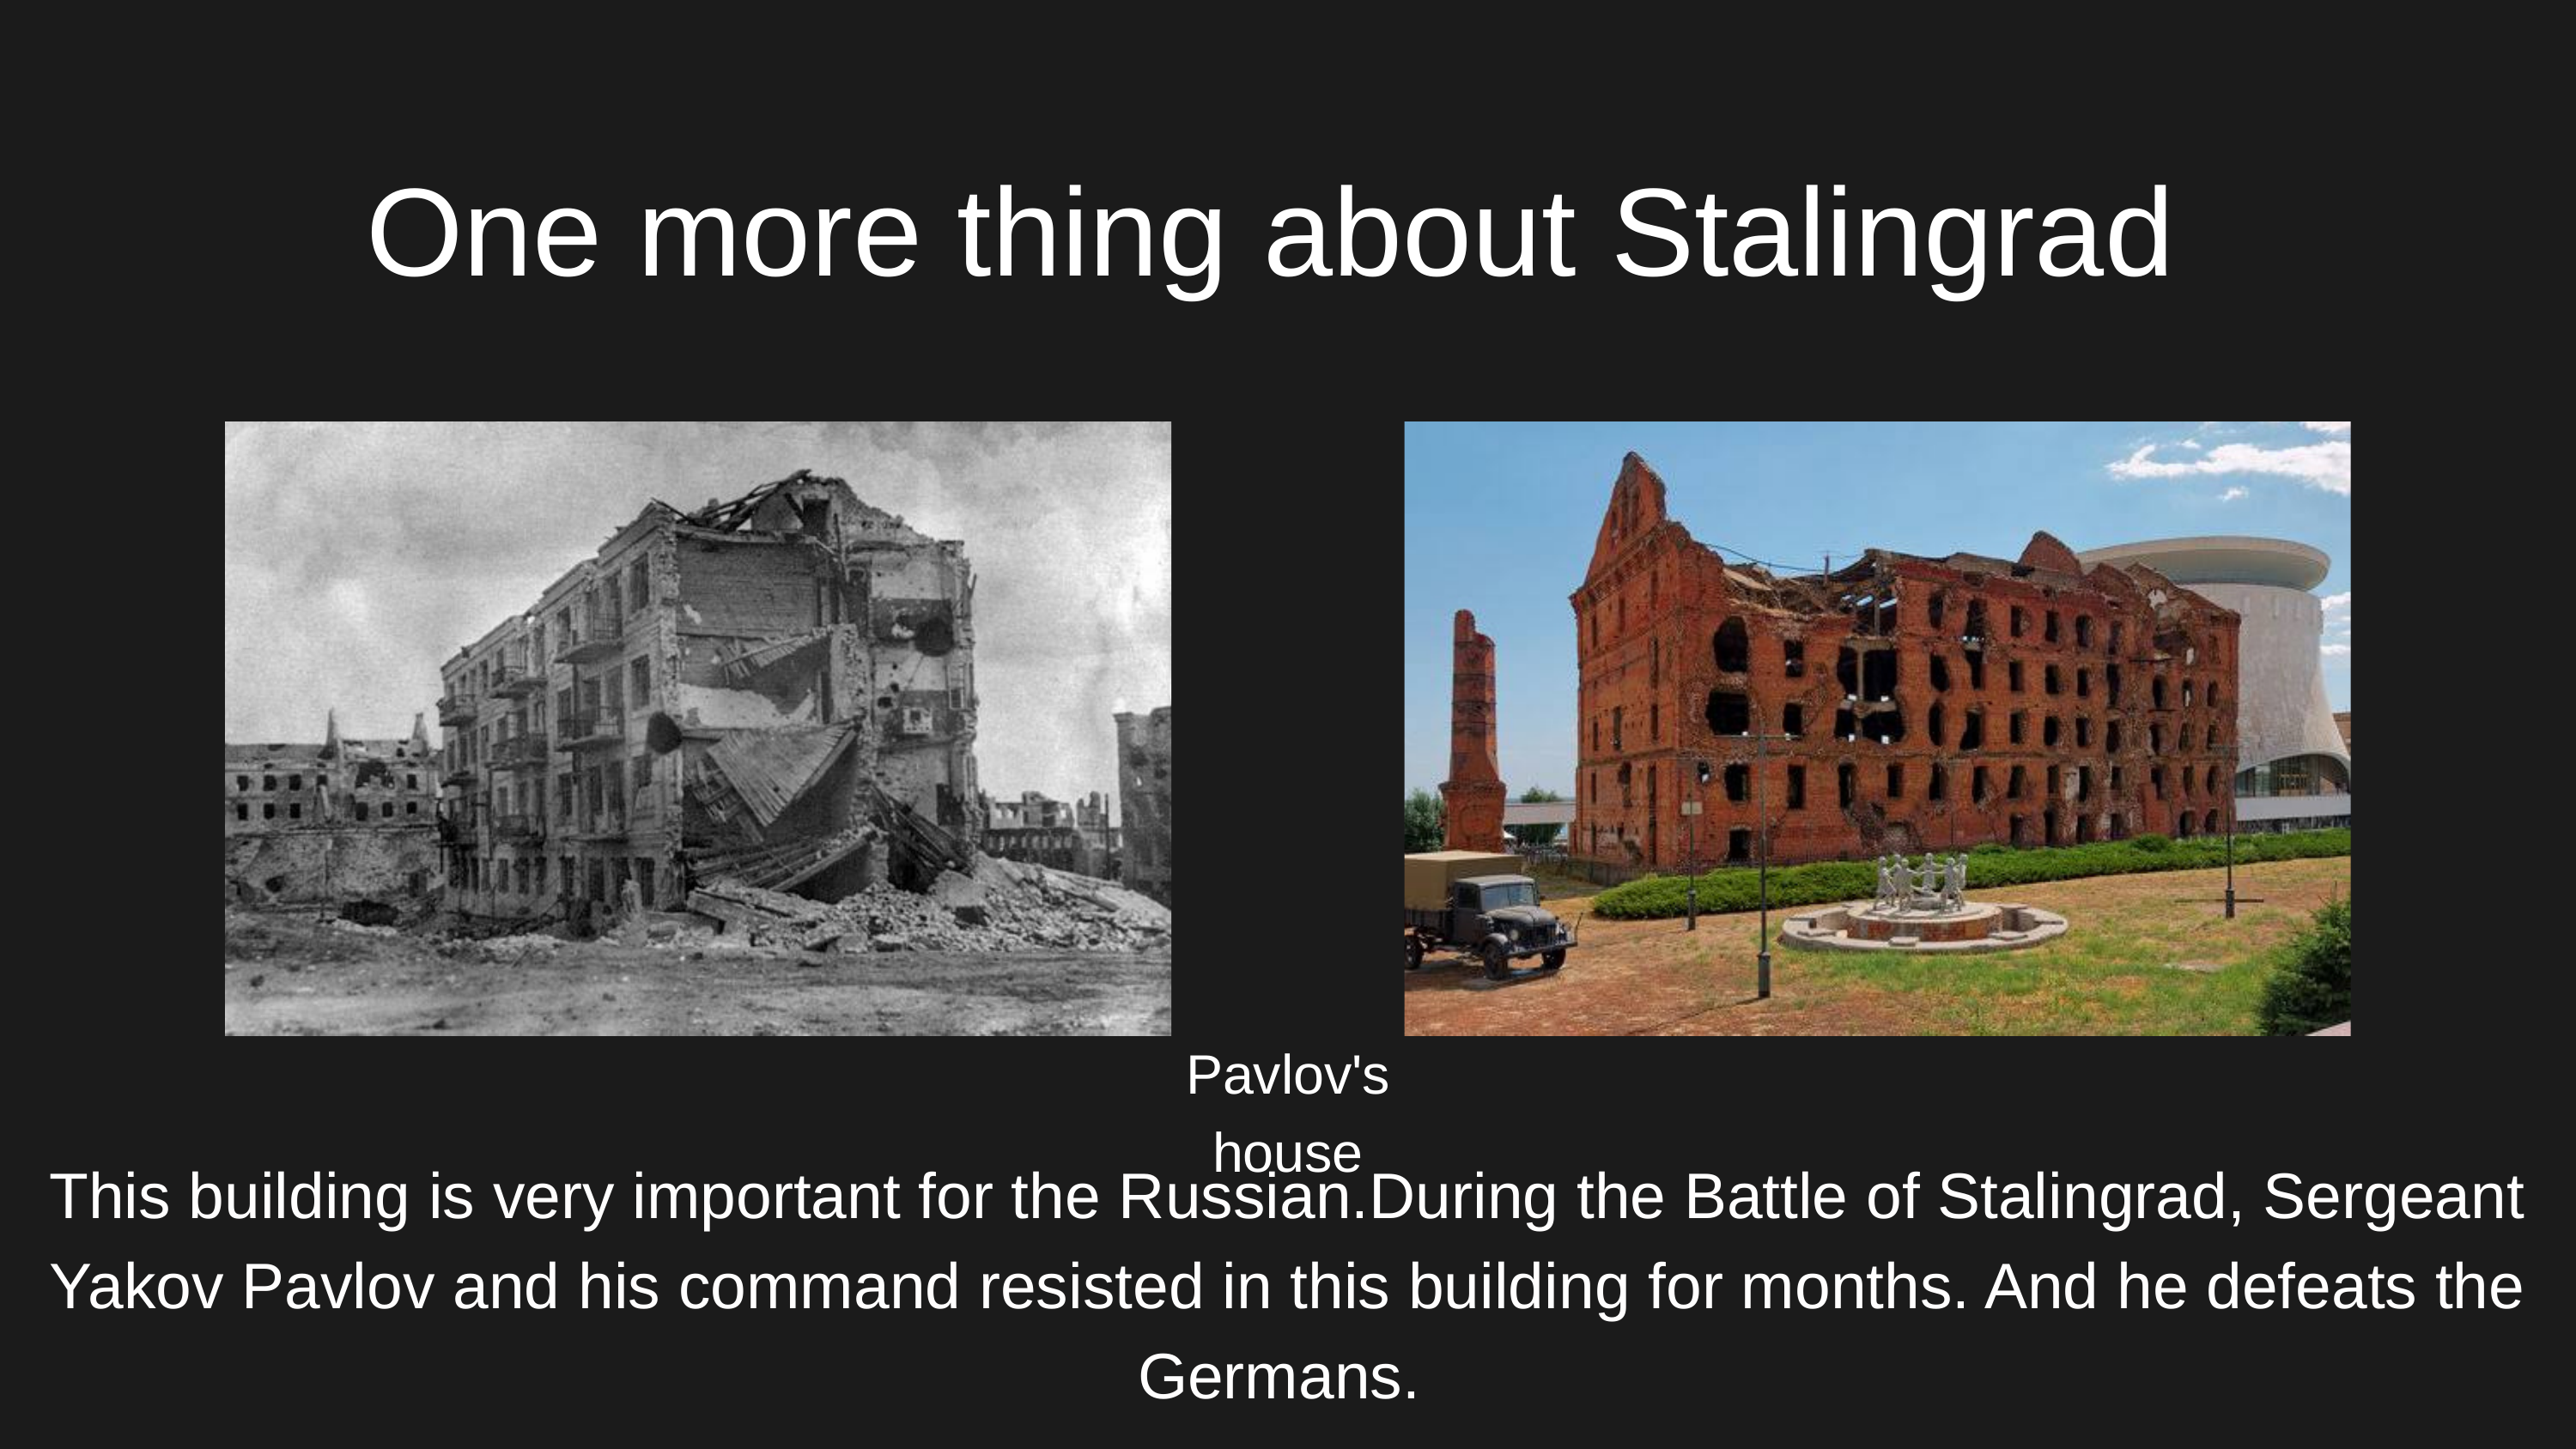

One more thing about Stalingrad

Pavlov's house
This building is very important for the Russian.During the Battle of Stalingrad, Sergeant Yakov Pavlov and his command resisted in this building for months. And he defeats the Germans.